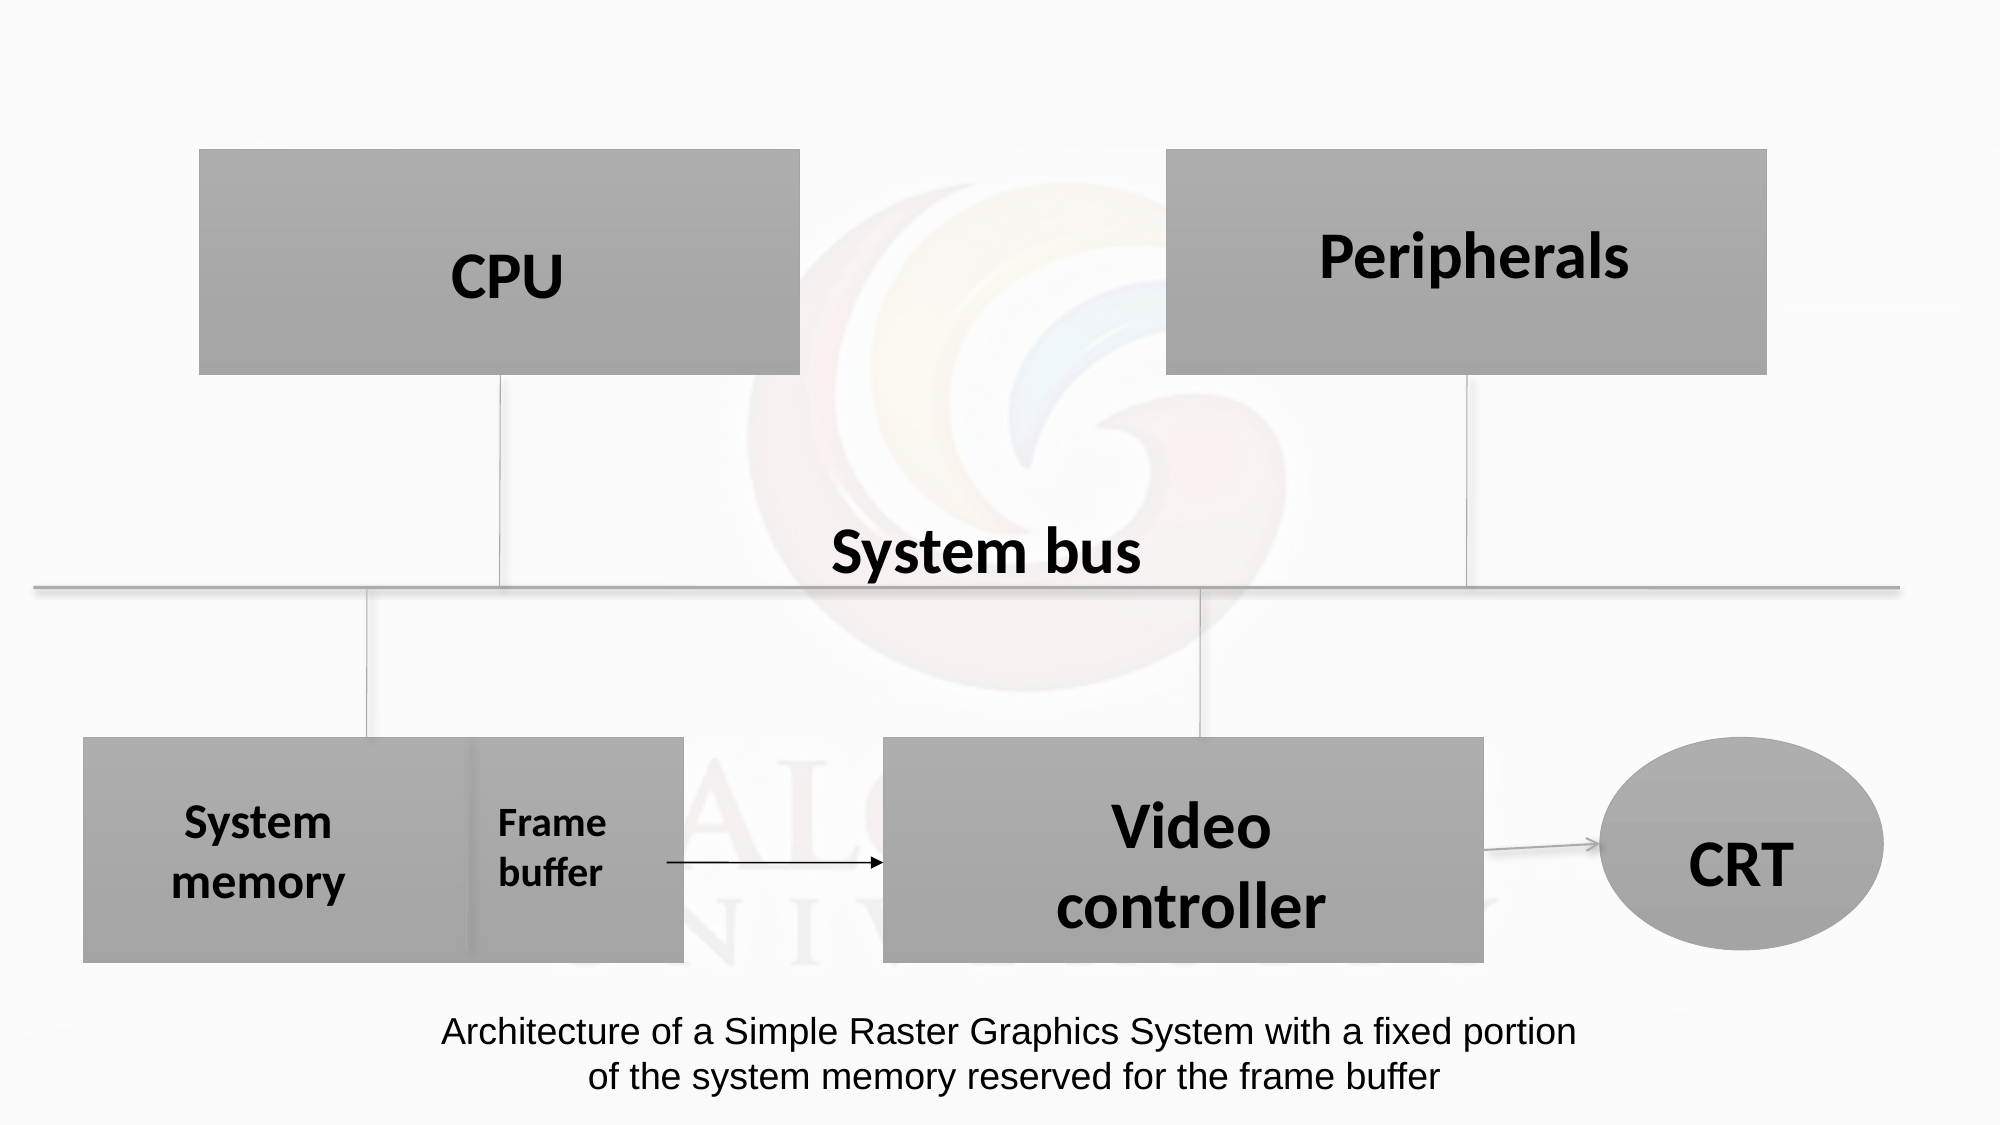

Peripherals
CPU
System bus

Video controller
System memory
CRT
Frame buffer

Architecture of a Simple Raster Graphics System with a fixed portion
of the system memory reserved for the frame buffer